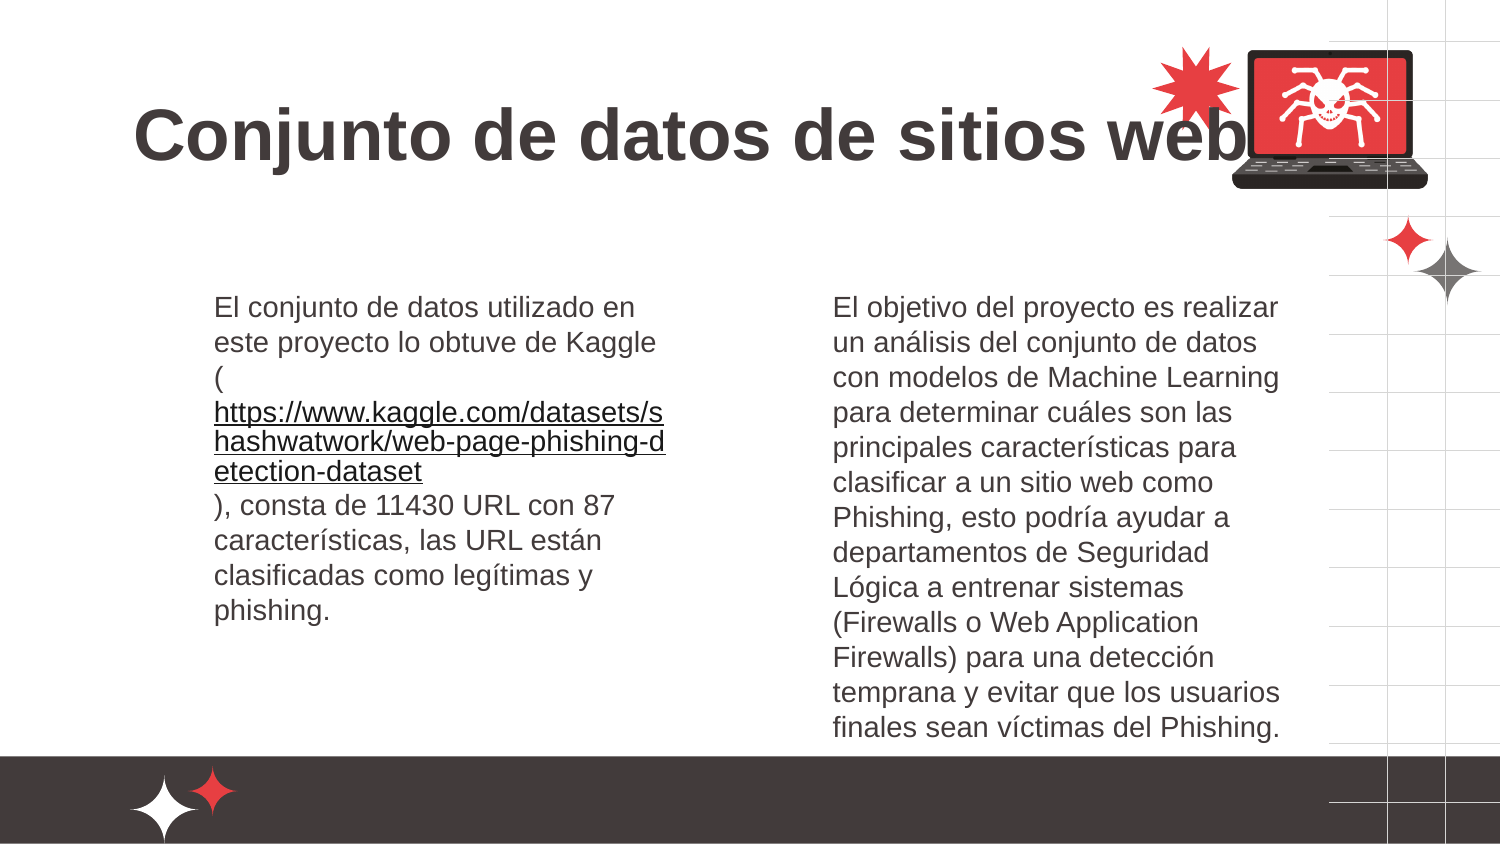

# Conjunto de datos de sitios web
El conjunto de datos utilizado en este proyecto lo obtuve de Kaggle (https://www.kaggle.com/datasets/shashwatwork/web-page-phishing-detection-dataset), consta de 11430 URL con 87 características, las URL están clasificadas como legítimas y phishing.
El objetivo del proyecto es realizar un análisis del conjunto de datos con modelos de Machine Learning para determinar cuáles son las principales características para clasificar a un sitio web como Phishing, esto podría ayudar a departamentos de Seguridad Lógica a entrenar sistemas (Firewalls o Web Application Firewalls) para una detección temprana y evitar que los usuarios finales sean víctimas del Phishing.